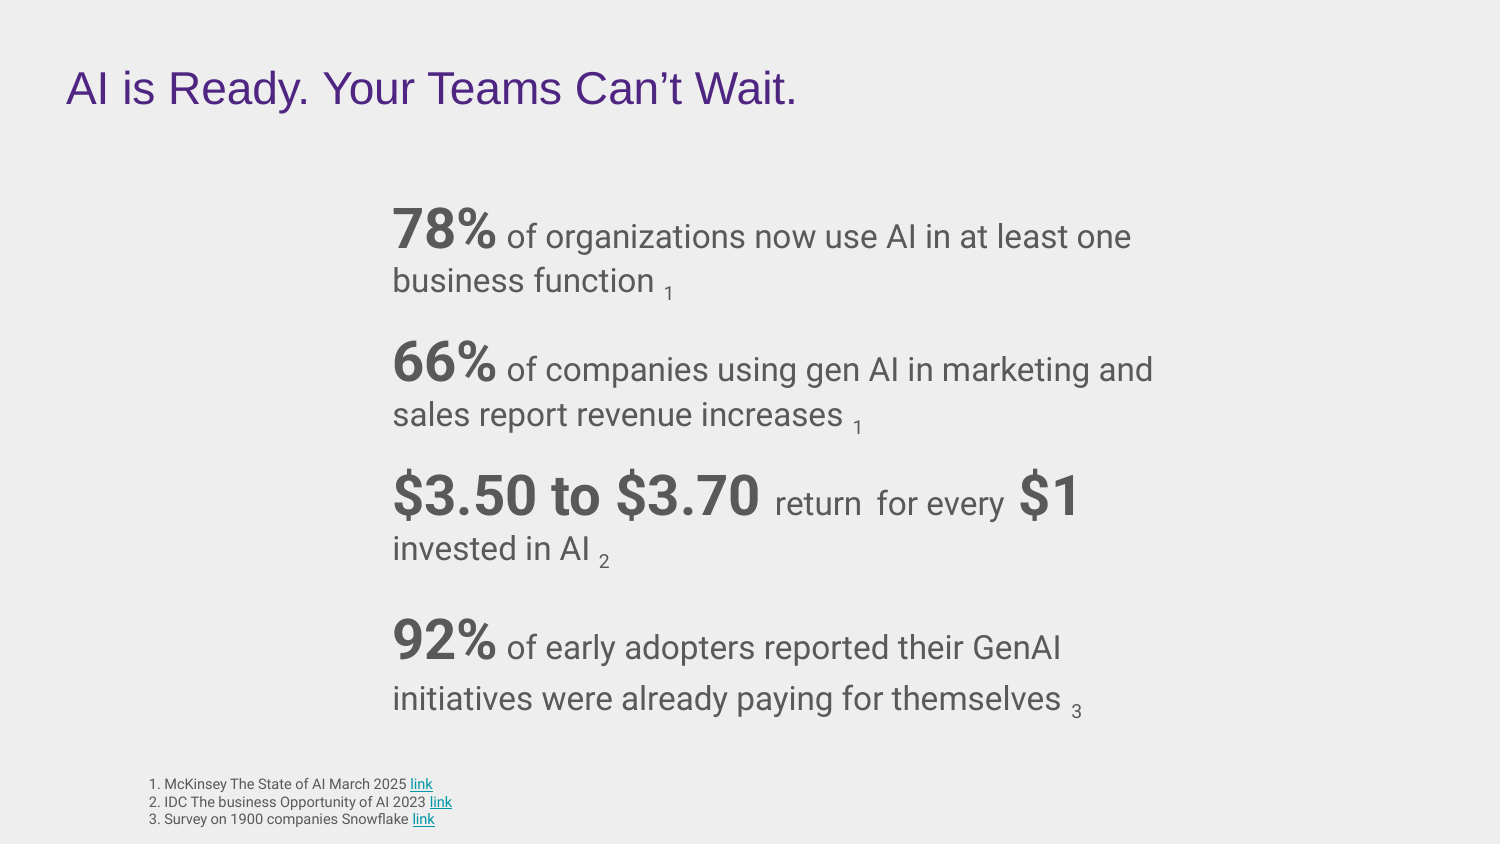

# AI is Ready. Your Teams Can’t Wait.
78% of organizations now use AI in at least one business function 1
66% of companies using gen AI in marketing and sales report revenue increases 1
$3.50 to $3.70 return for every $1 invested in AI 2
92% of early adopters reported their GenAI initiatives were already paying for themselves 3

1. McKinsey The State of AI March 2025 link
2. IDC The business Opportunity of AI 2023 link
3. Survey on 1900 companies Snowflake link